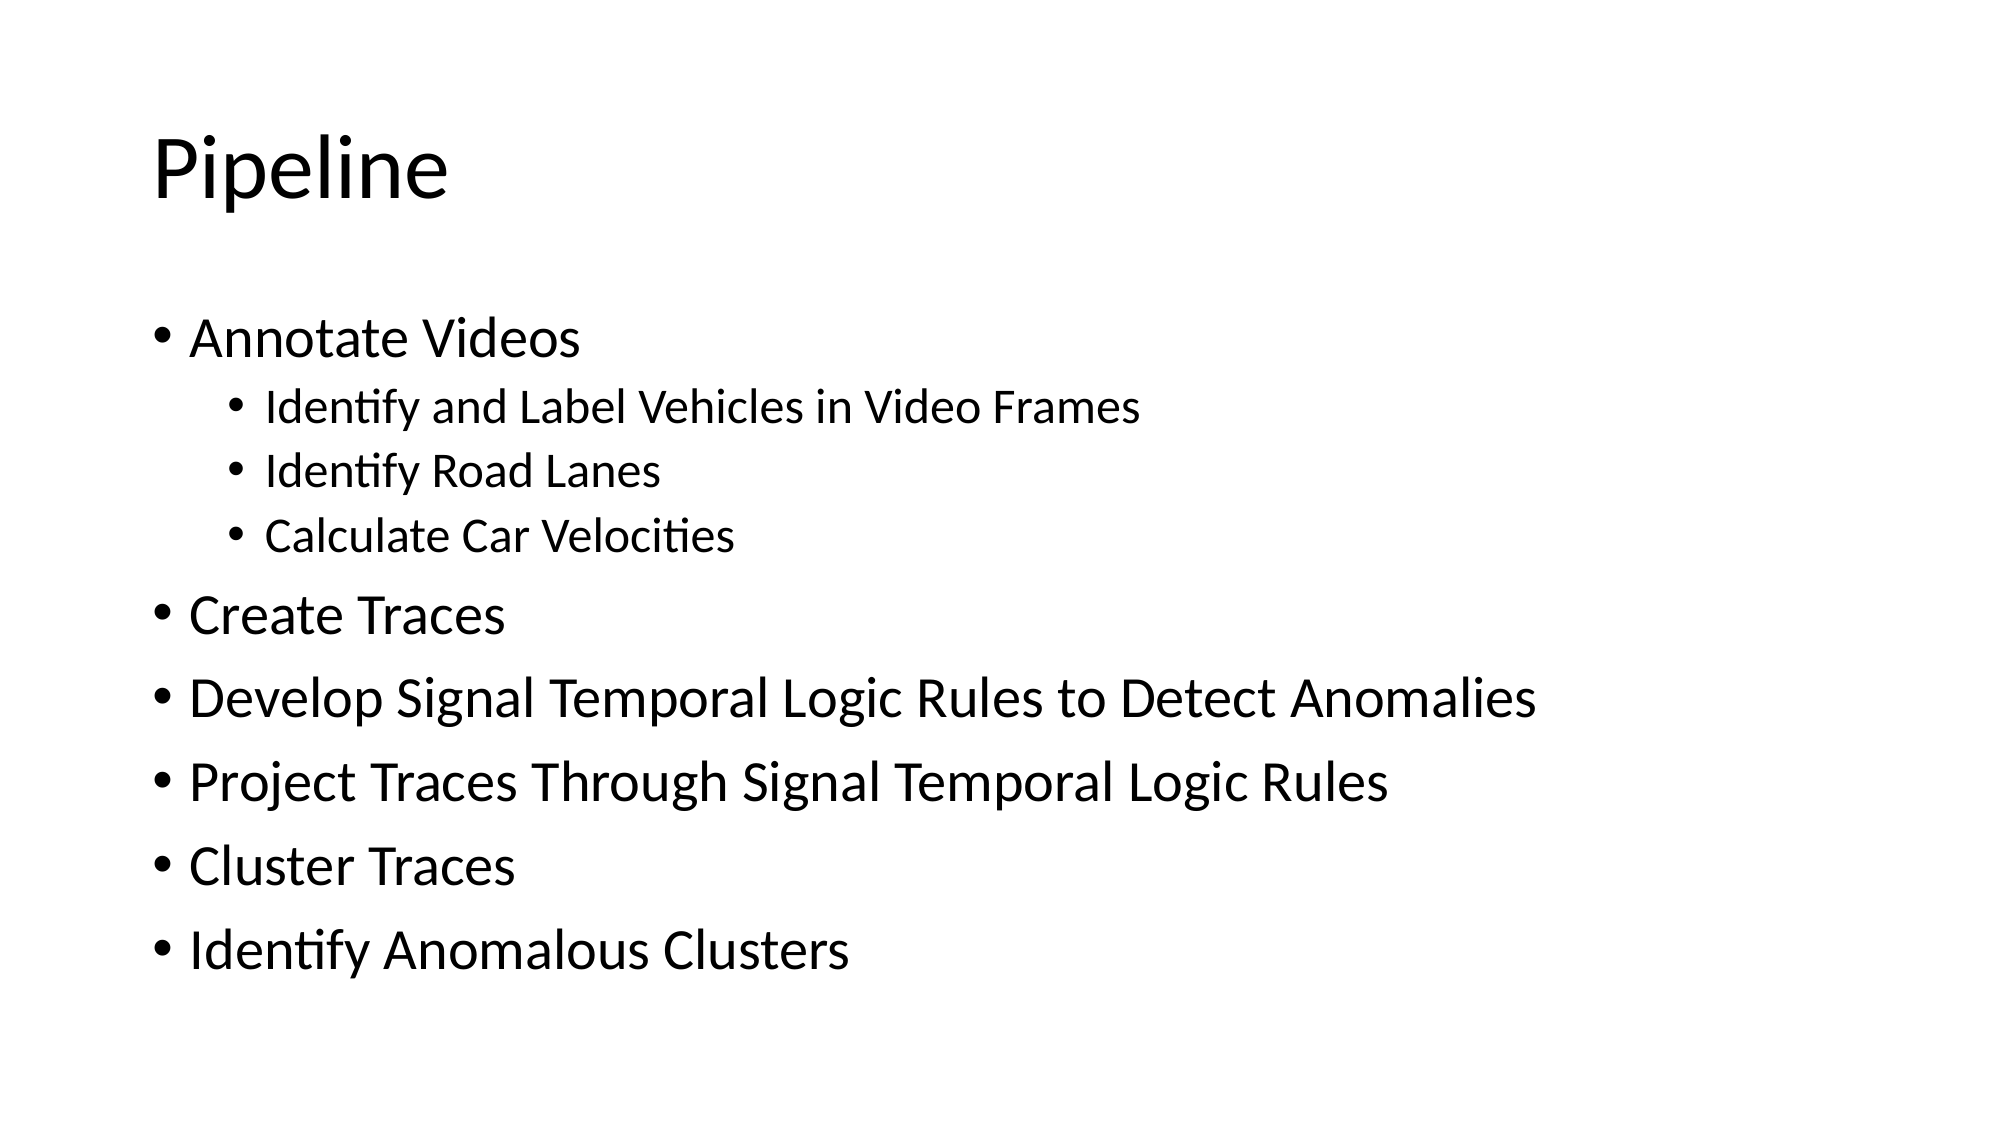

# Pipeline
Annotate Videos
Identify and Label Vehicles in Video Frames
Identify Road Lanes
Calculate Car Velocities
Create Traces
Develop Signal Temporal Logic Rules to Detect Anomalies
Project Traces Through Signal Temporal Logic Rules
Cluster Traces
Identify Anomalous Clusters